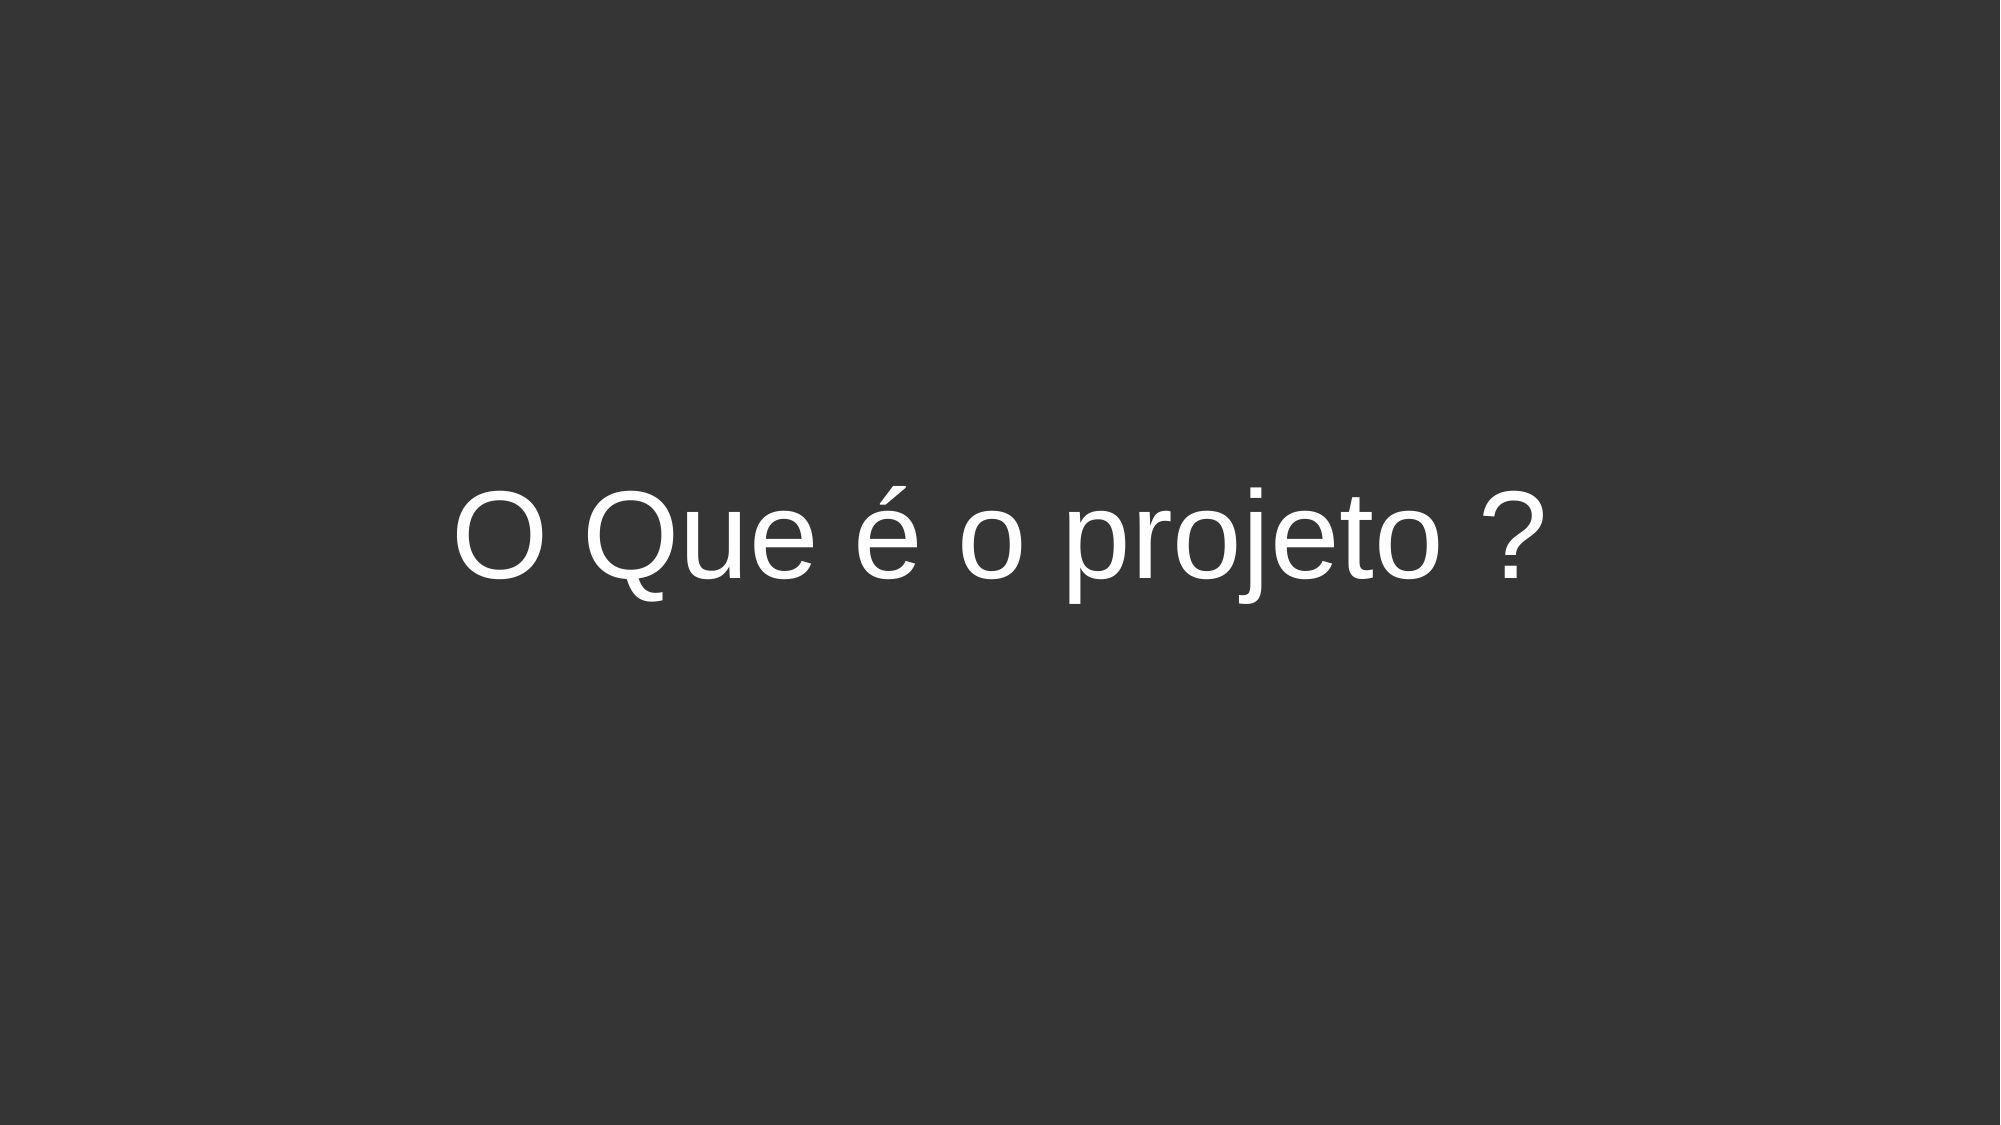

# O Que é o projeto ?